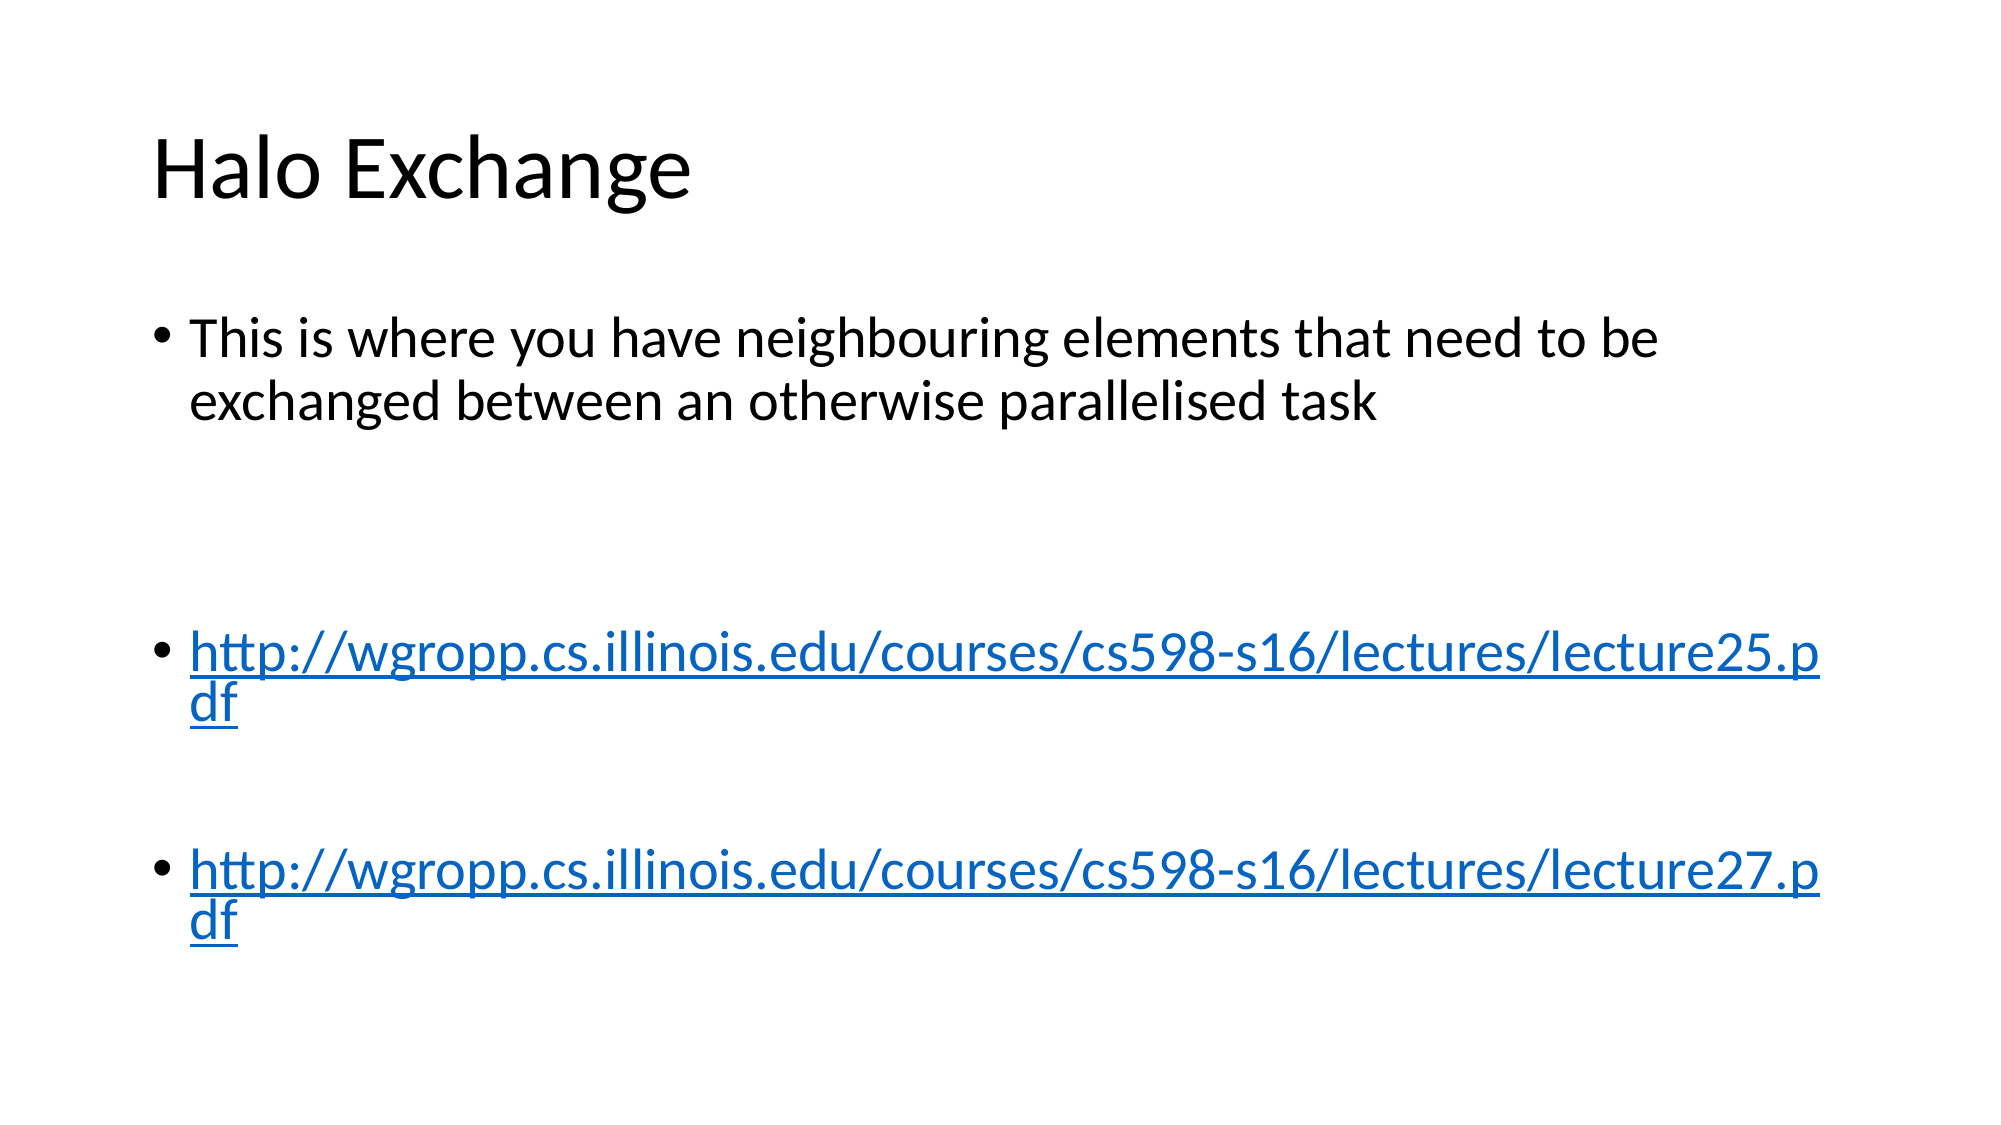

# Halo Exchange
This is where you have neighbouring elements that need to be exchanged between an otherwise parallelised task

http://wgropp.cs.illinois.edu/courses/cs598-s16/lectures/lecture25.pdf

http://wgropp.cs.illinois.edu/courses/cs598-s16/lectures/lecture27.pdf